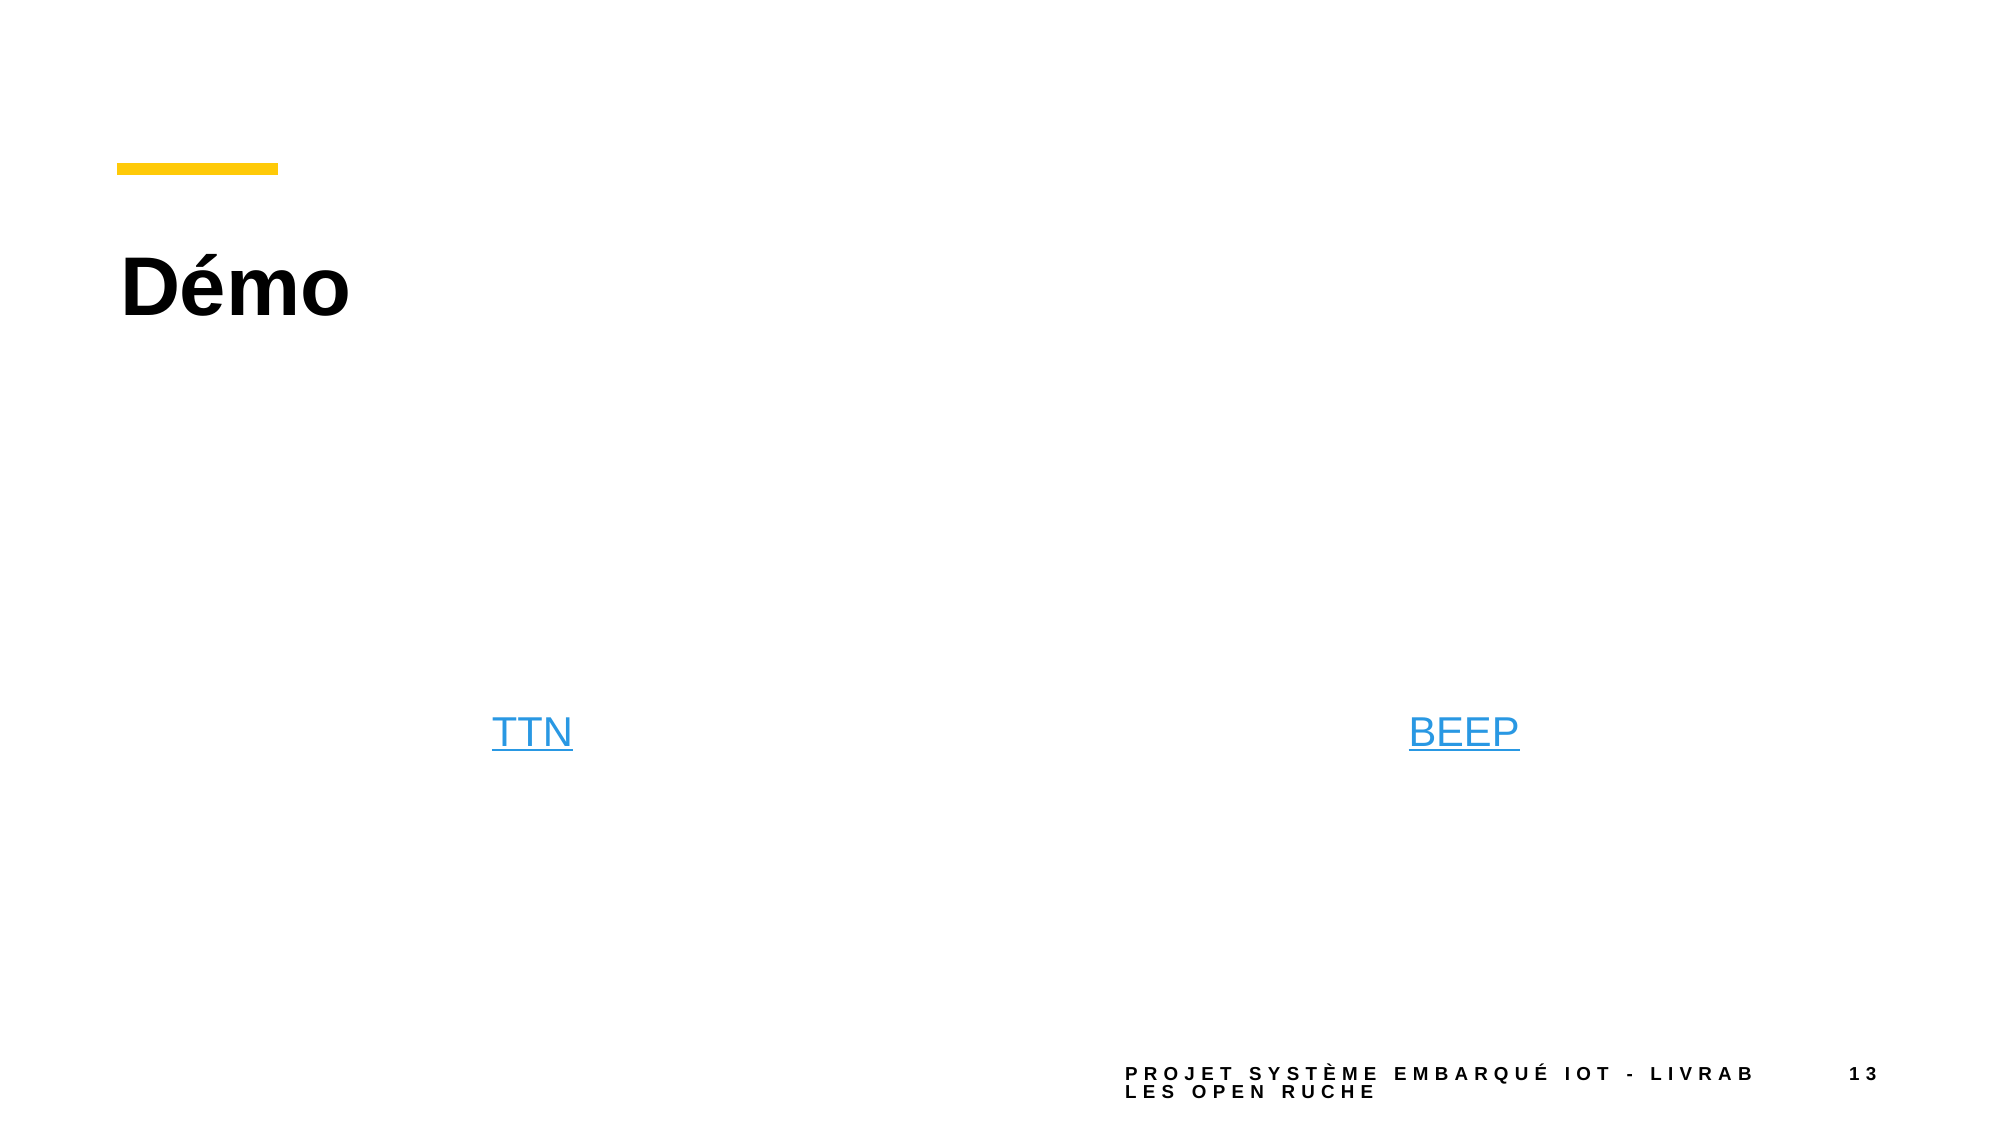

# Démo
TTN
BEEP
Projet Système Embarqué IoT - Livrables Open Ruche
13